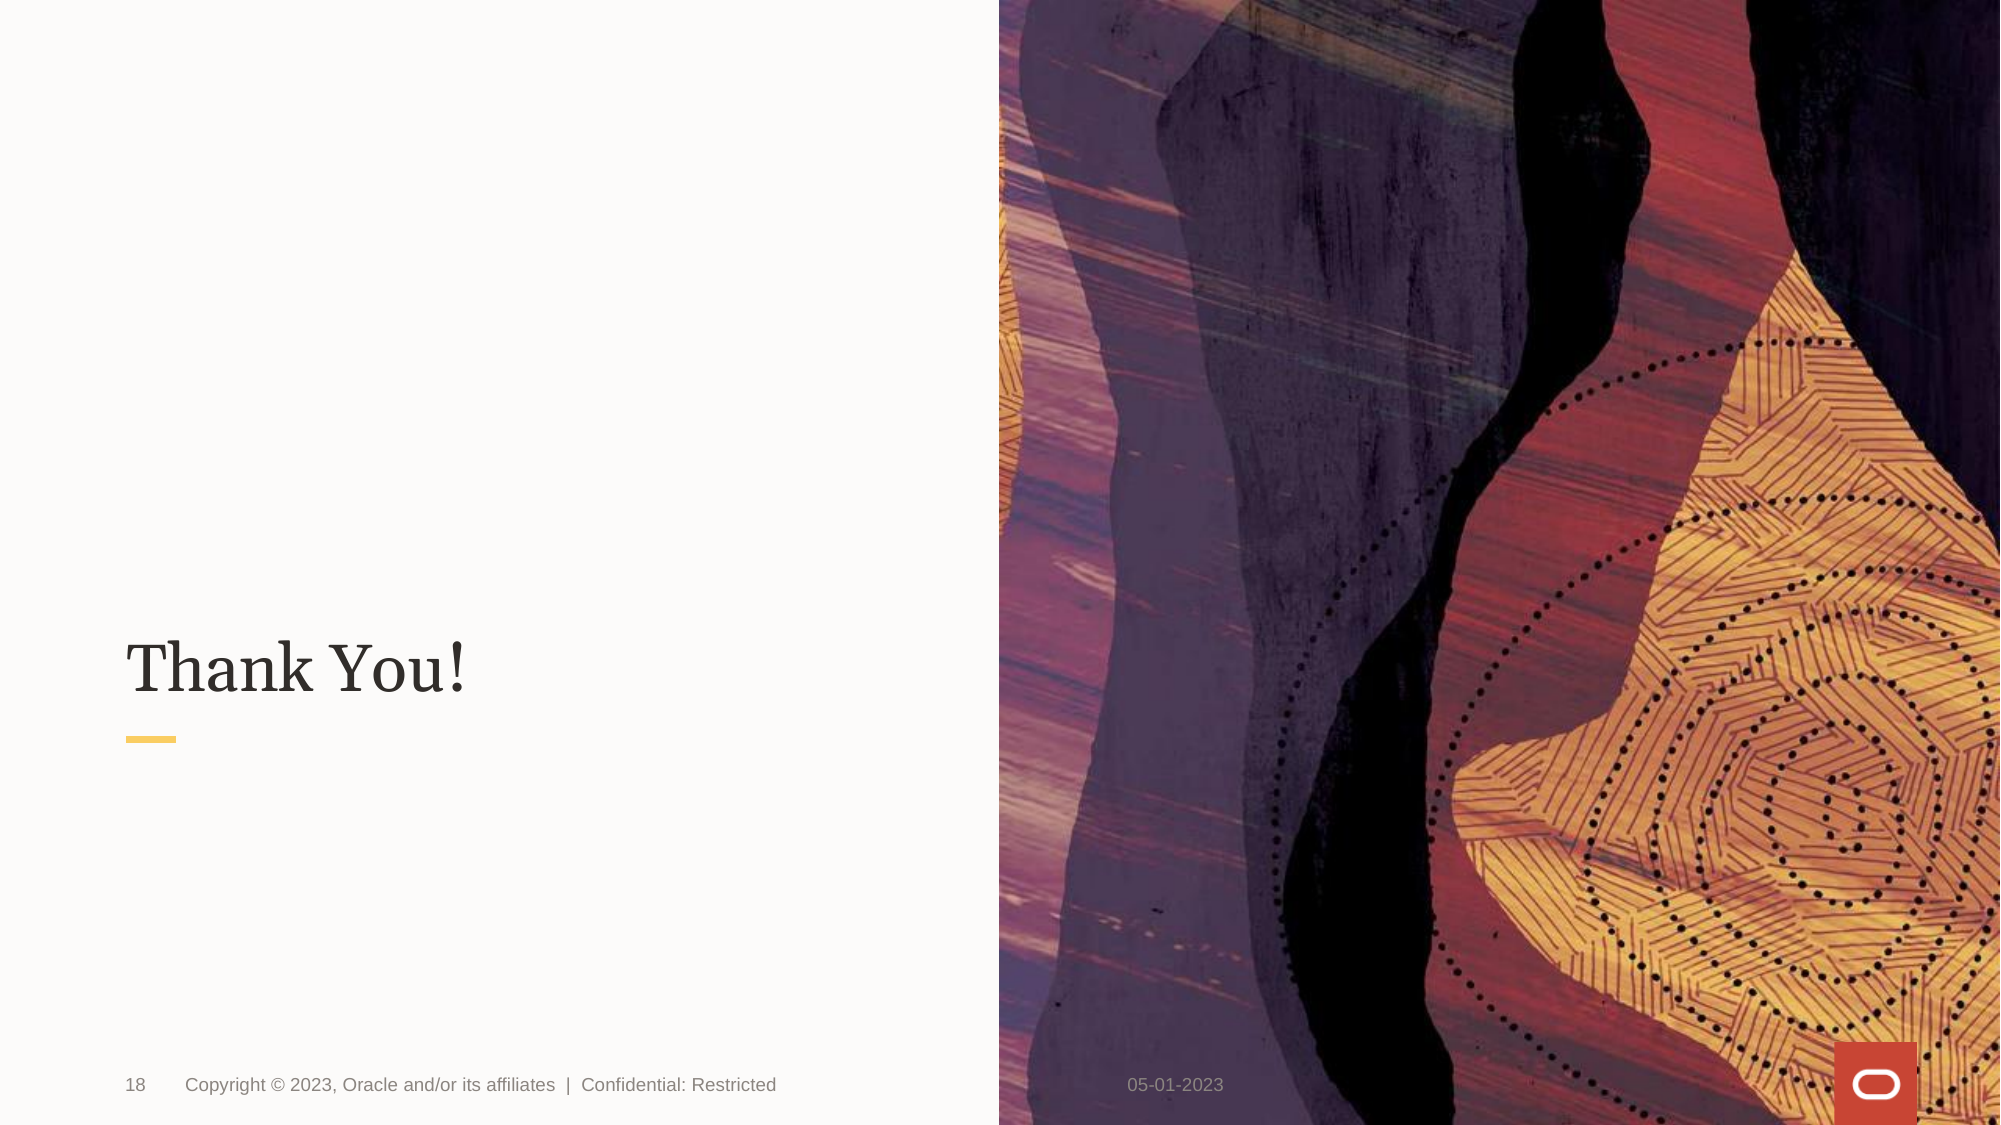

# Thank You!
18
Copyright © 2023, Oracle and/or its affiliates  |  Confidential: Restricted
05-01-2023